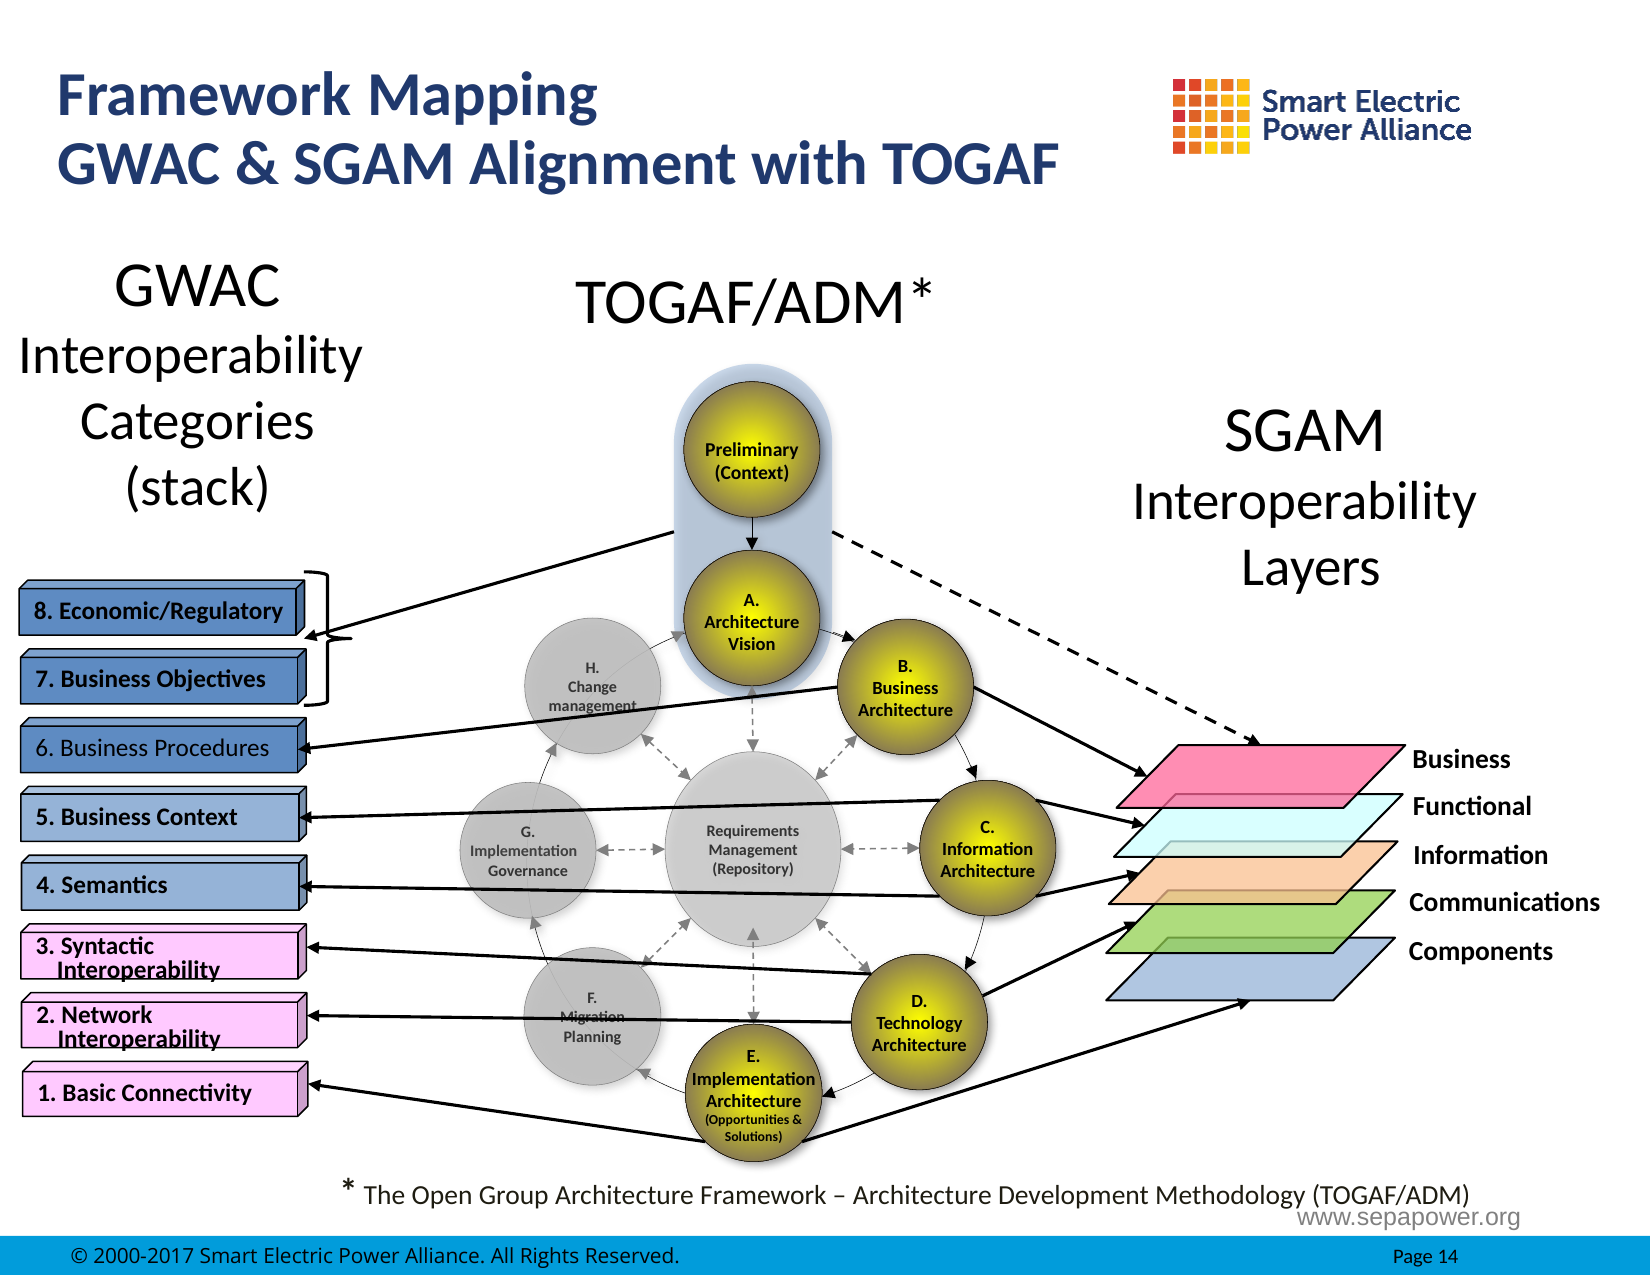

Framework Mapping
GWAC & SGAM Alignment with TOGAF
GWAC
Interoperability
Categories
(stack)
TOGAF/ADM*

SGAM
Interoperability
 Layers

Preliminary
(Context)

A.
Architecture
Vision

8. Economic/Regulatory
H.
Change management
B.
Business
Architecture

7. Business Objectives
6. Business Procedures
Business

Requirements
Management
(Repository)
C.
Information
Architecture
Functional
G.

Governance
5. Business Context

Information
Implementation

4. Semantics
Communications

3. Syntactic Interoperability
Components

F.
Migration
Planning
D.
Technology
Architecture
2. Network Interoperability
E.
Implementation
Architecture
(Opportunities &
Solutions)
1. Basic Connectivity
Implementation
* The Open Group Architecture Framework – Architecture Development Methodology (TOGAF/ADM)
www.sepapower.org
© 2000-2017 Smart Electric Power Alliance. All Rights Reserved.		Page 14
© 2000-2017 Smart Electric Power Alliance. All Rights Reserved.		Page 1